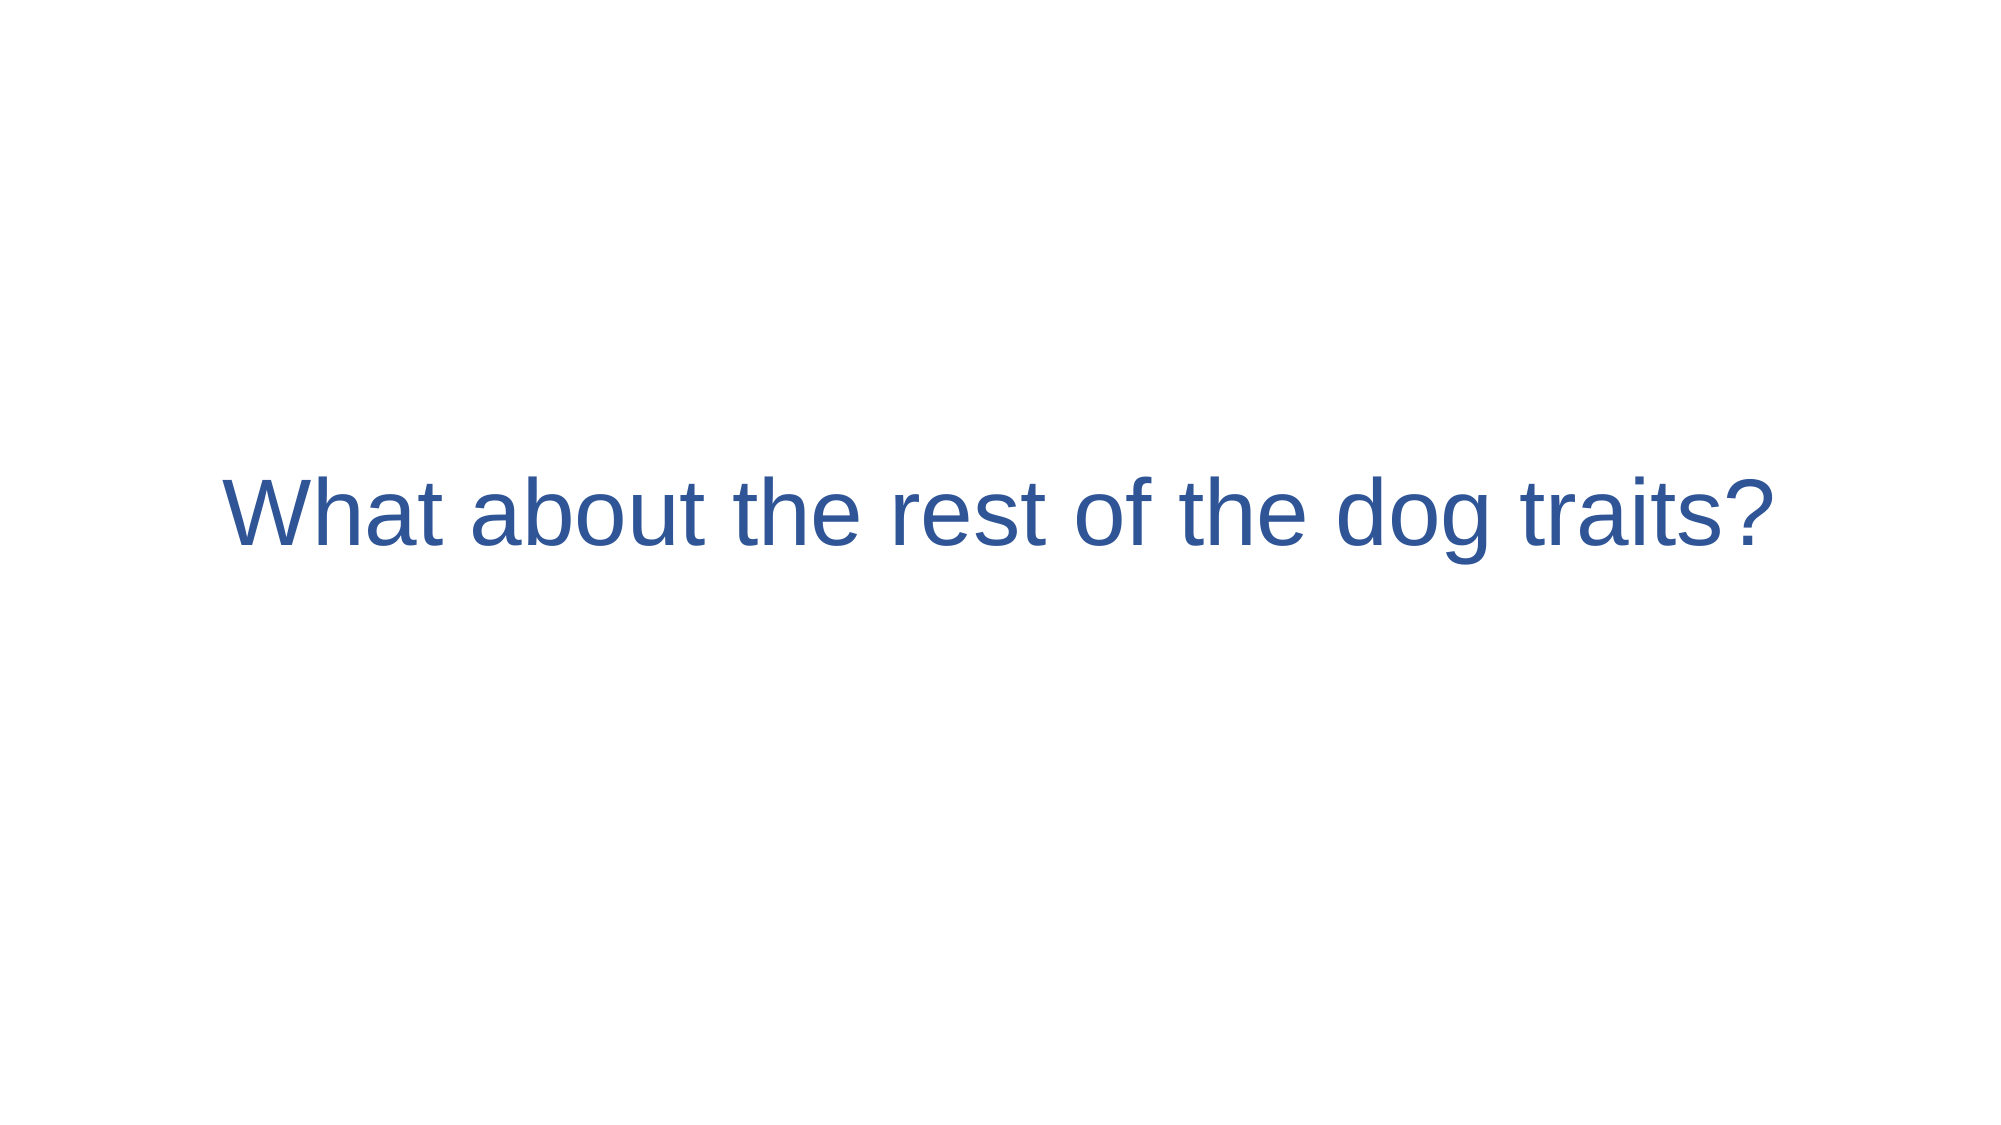

# What about the rest of the dog traits?